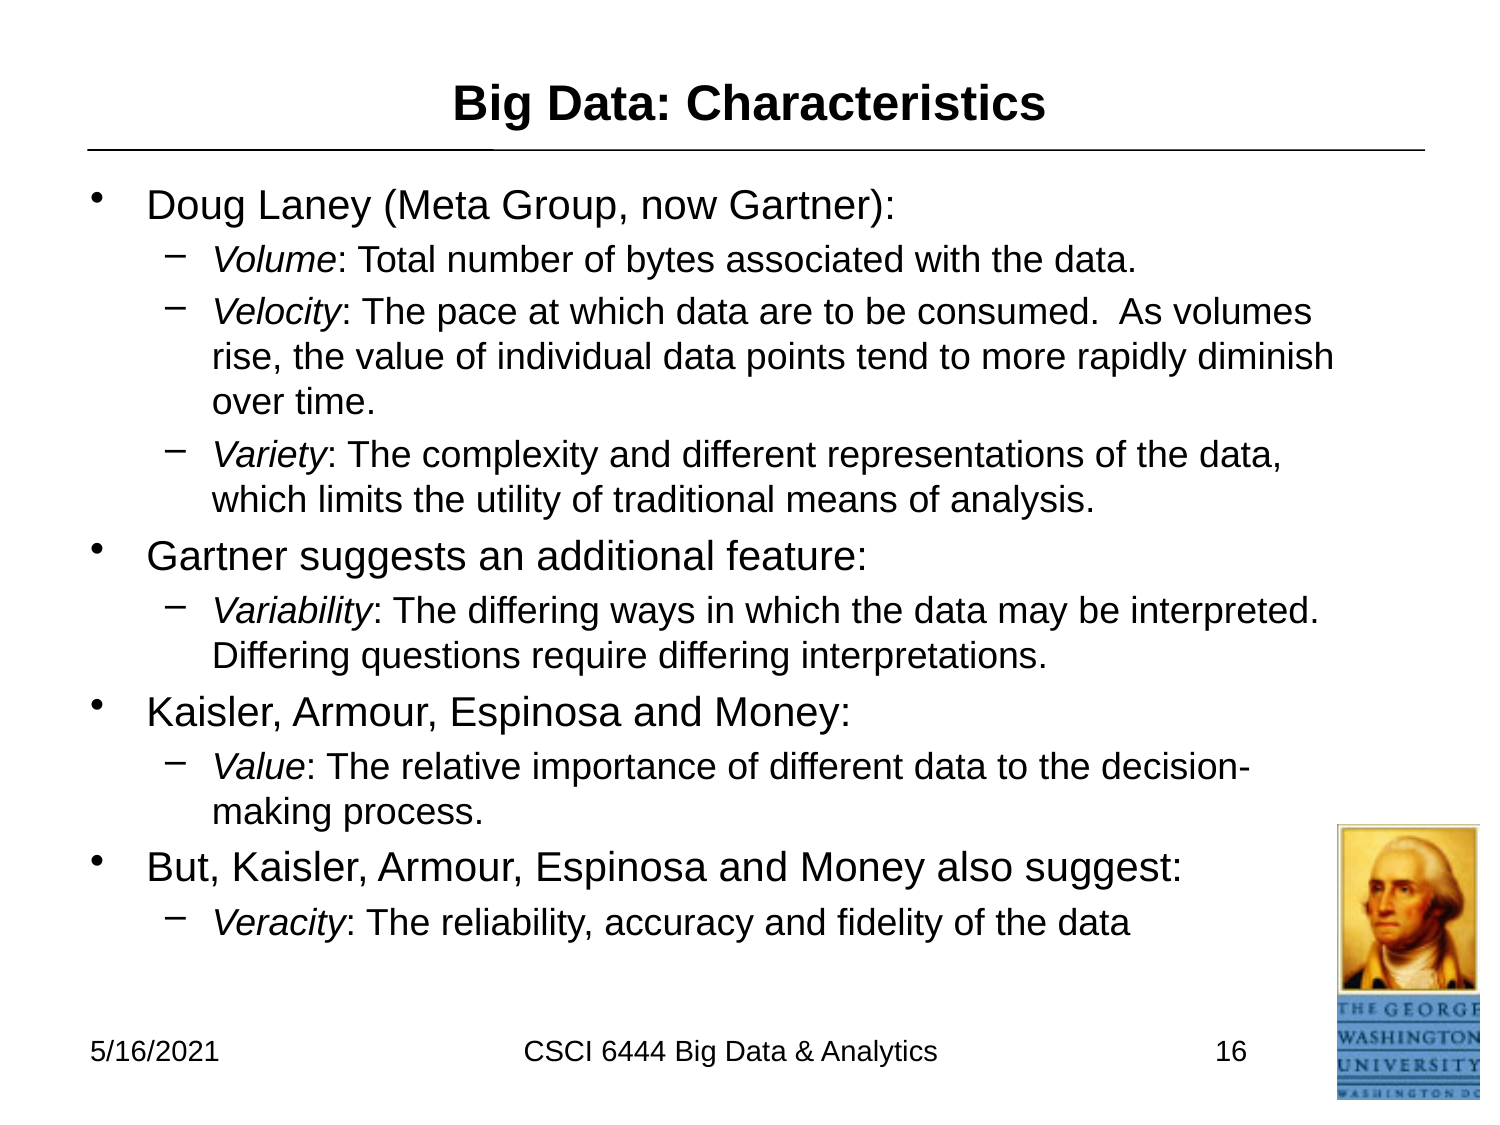

# Big Data: Characteristics
Doug Laney (Meta Group, now Gartner):
Volume: Total number of bytes associated with the data.
Velocity: The pace at which data are to be consumed.  As volumes rise, the value of individual data points tend to more rapidly diminish over time.
Variety: The complexity and different representations of the data, which limits the utility of traditional means of analysis.
Gartner suggests an additional feature:
Variability: The differing ways in which the data may be interpreted. Differing questions require differing interpretations.
Kaisler, Armour, Espinosa and Money:
Value: The relative importance of different data to the decision-making process.
But, Kaisler, Armour, Espinosa and Money also suggest:
Veracity: The reliability, accuracy and fidelity of the data

5/16/2021
CSCI 6444 Big Data & Analytics
16